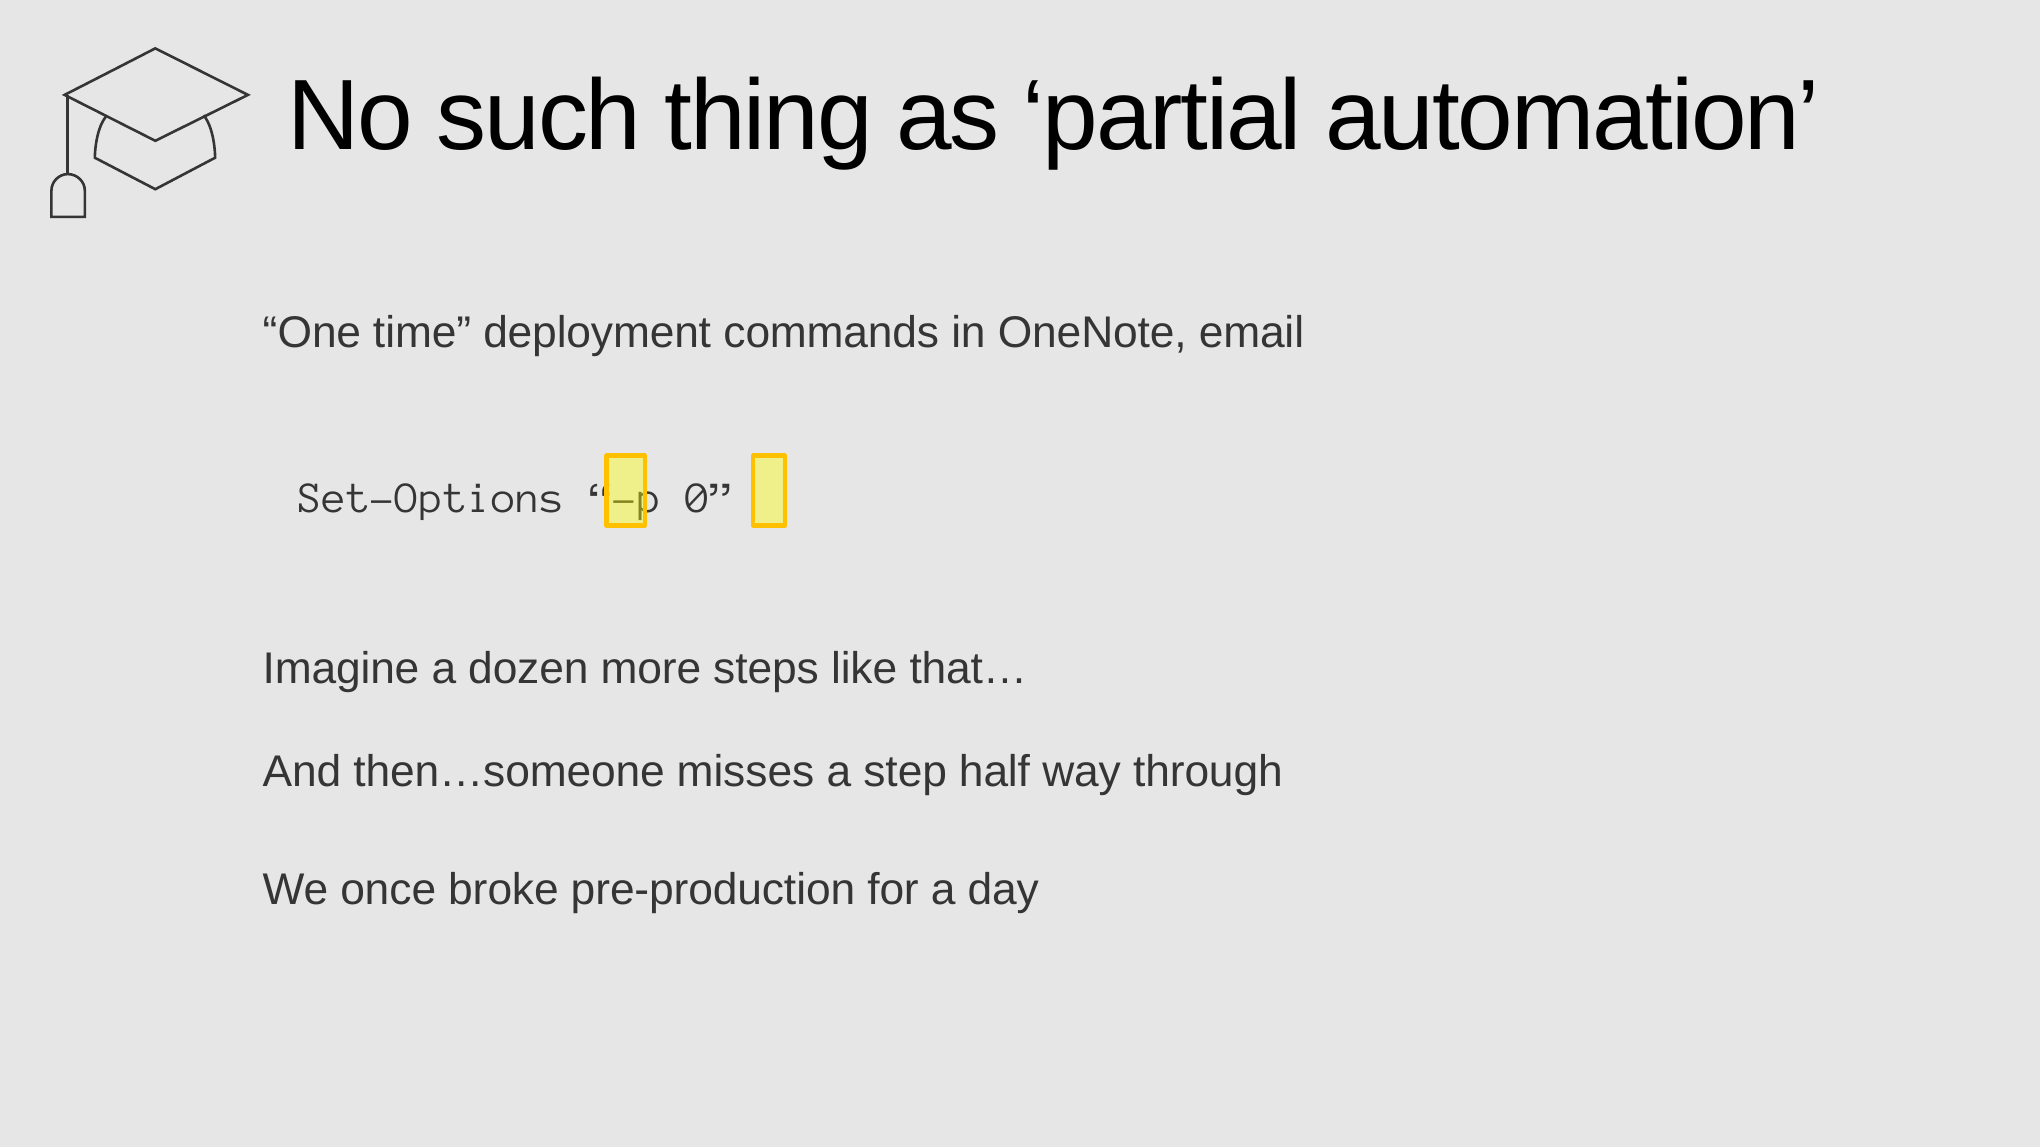

# No such thing as ‘partial automation’
“One time” deployment commands in OneNote, email

Set-Options “-p 0”

Imagine a dozen more steps like that…
And then…someone misses a step half way through
We once broke pre-production for a day